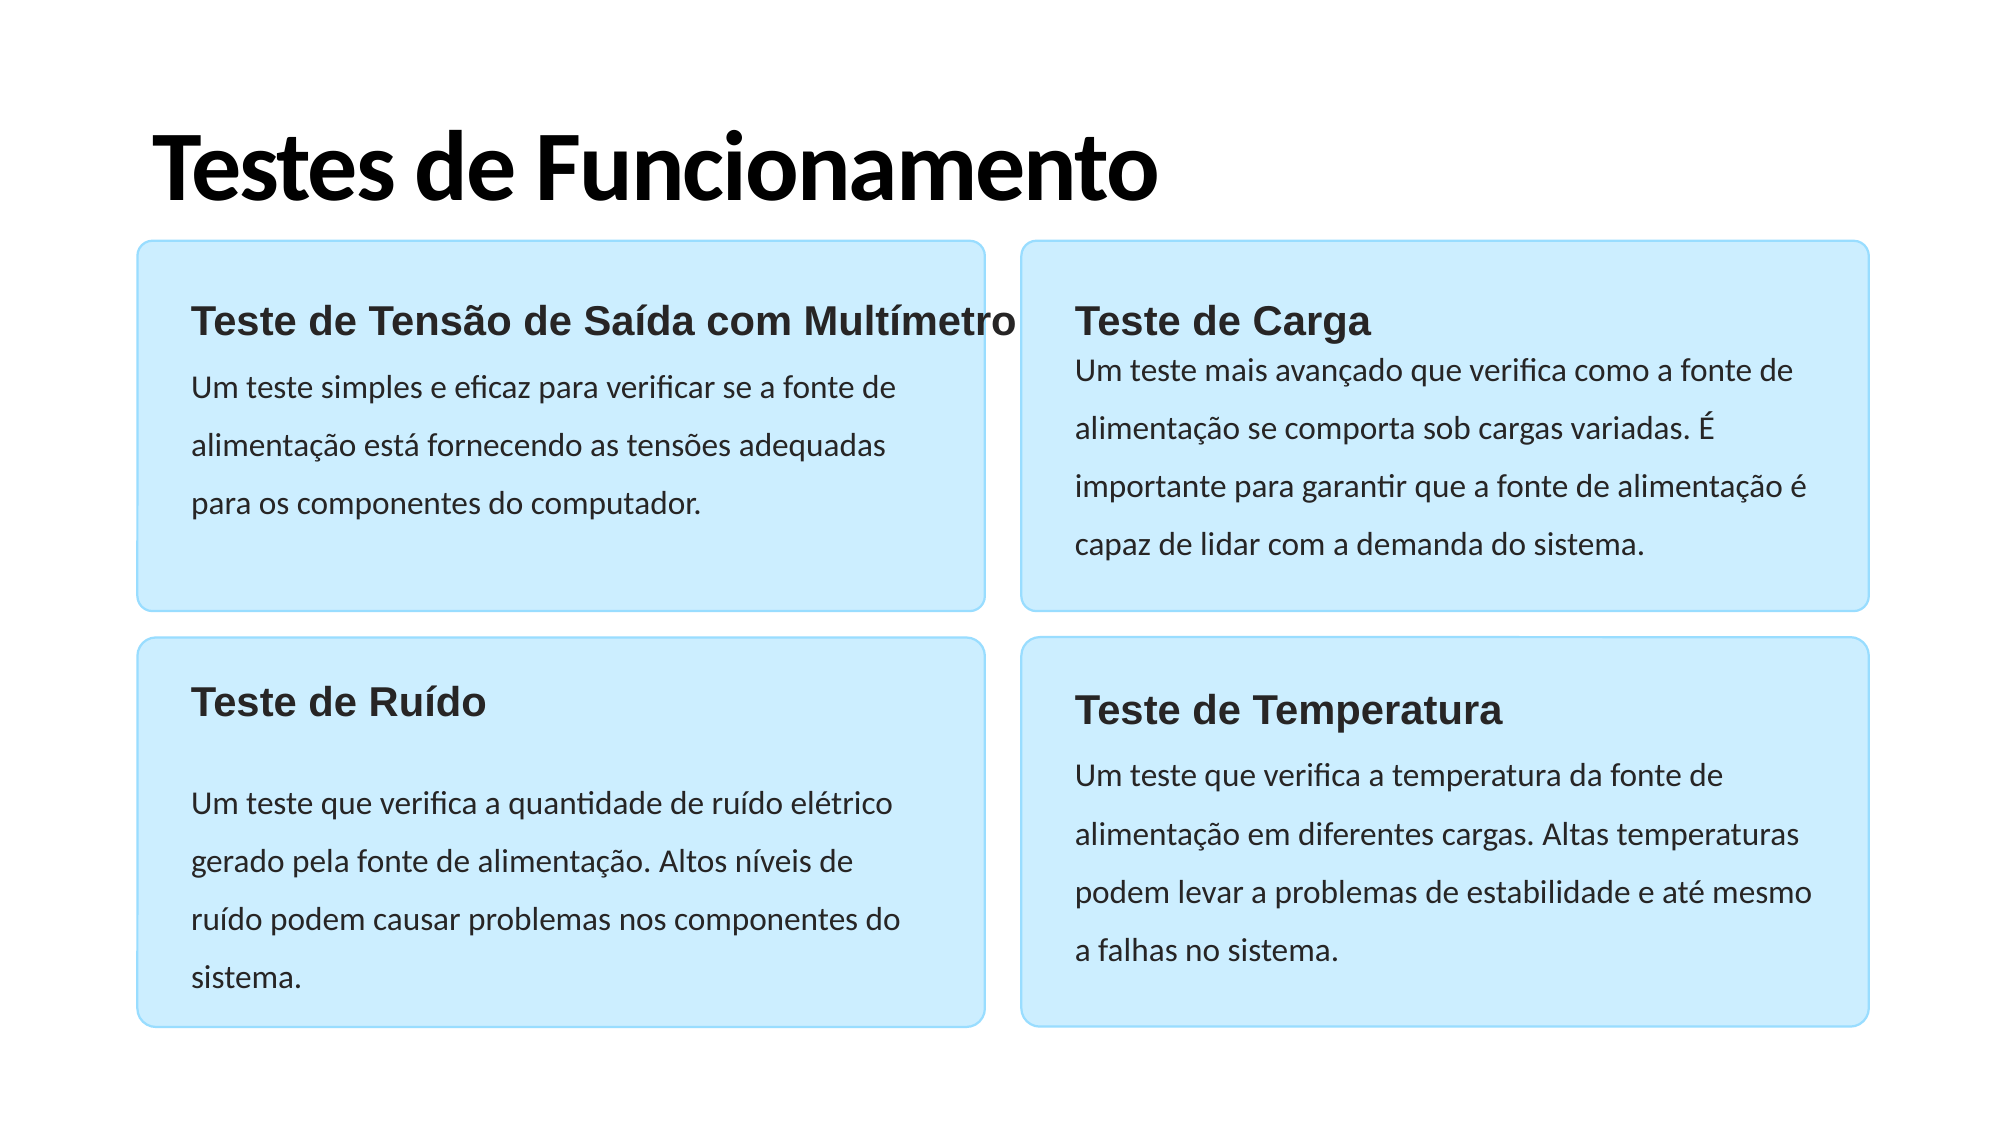

# Testes de Funcionamento

Teste de Tensão de Saída com Multímetro

Teste de Carga

Um teste mais avançado que verifica como a fonte de alimentação se comporta sob cargas variadas. É importante para garantir que a fonte de alimentação é capaz de lidar com a demanda do sistema.
Um teste simples e eficaz para verificar se a fonte de alimentação está fornecendo as tensões adequadas para os componentes do computador.

Teste de Temperatura

Teste de Ruído
Um teste que verifica a temperatura da fonte de alimentação em diferentes cargas. Altas temperaturas podem levar a problemas de estabilidade e até mesmo a falhas no sistema.
Um teste que verifica a quantidade de ruído elétrico gerado pela fonte de alimentação. Altos níveis de ruído podem causar problemas nos componentes do sistema.